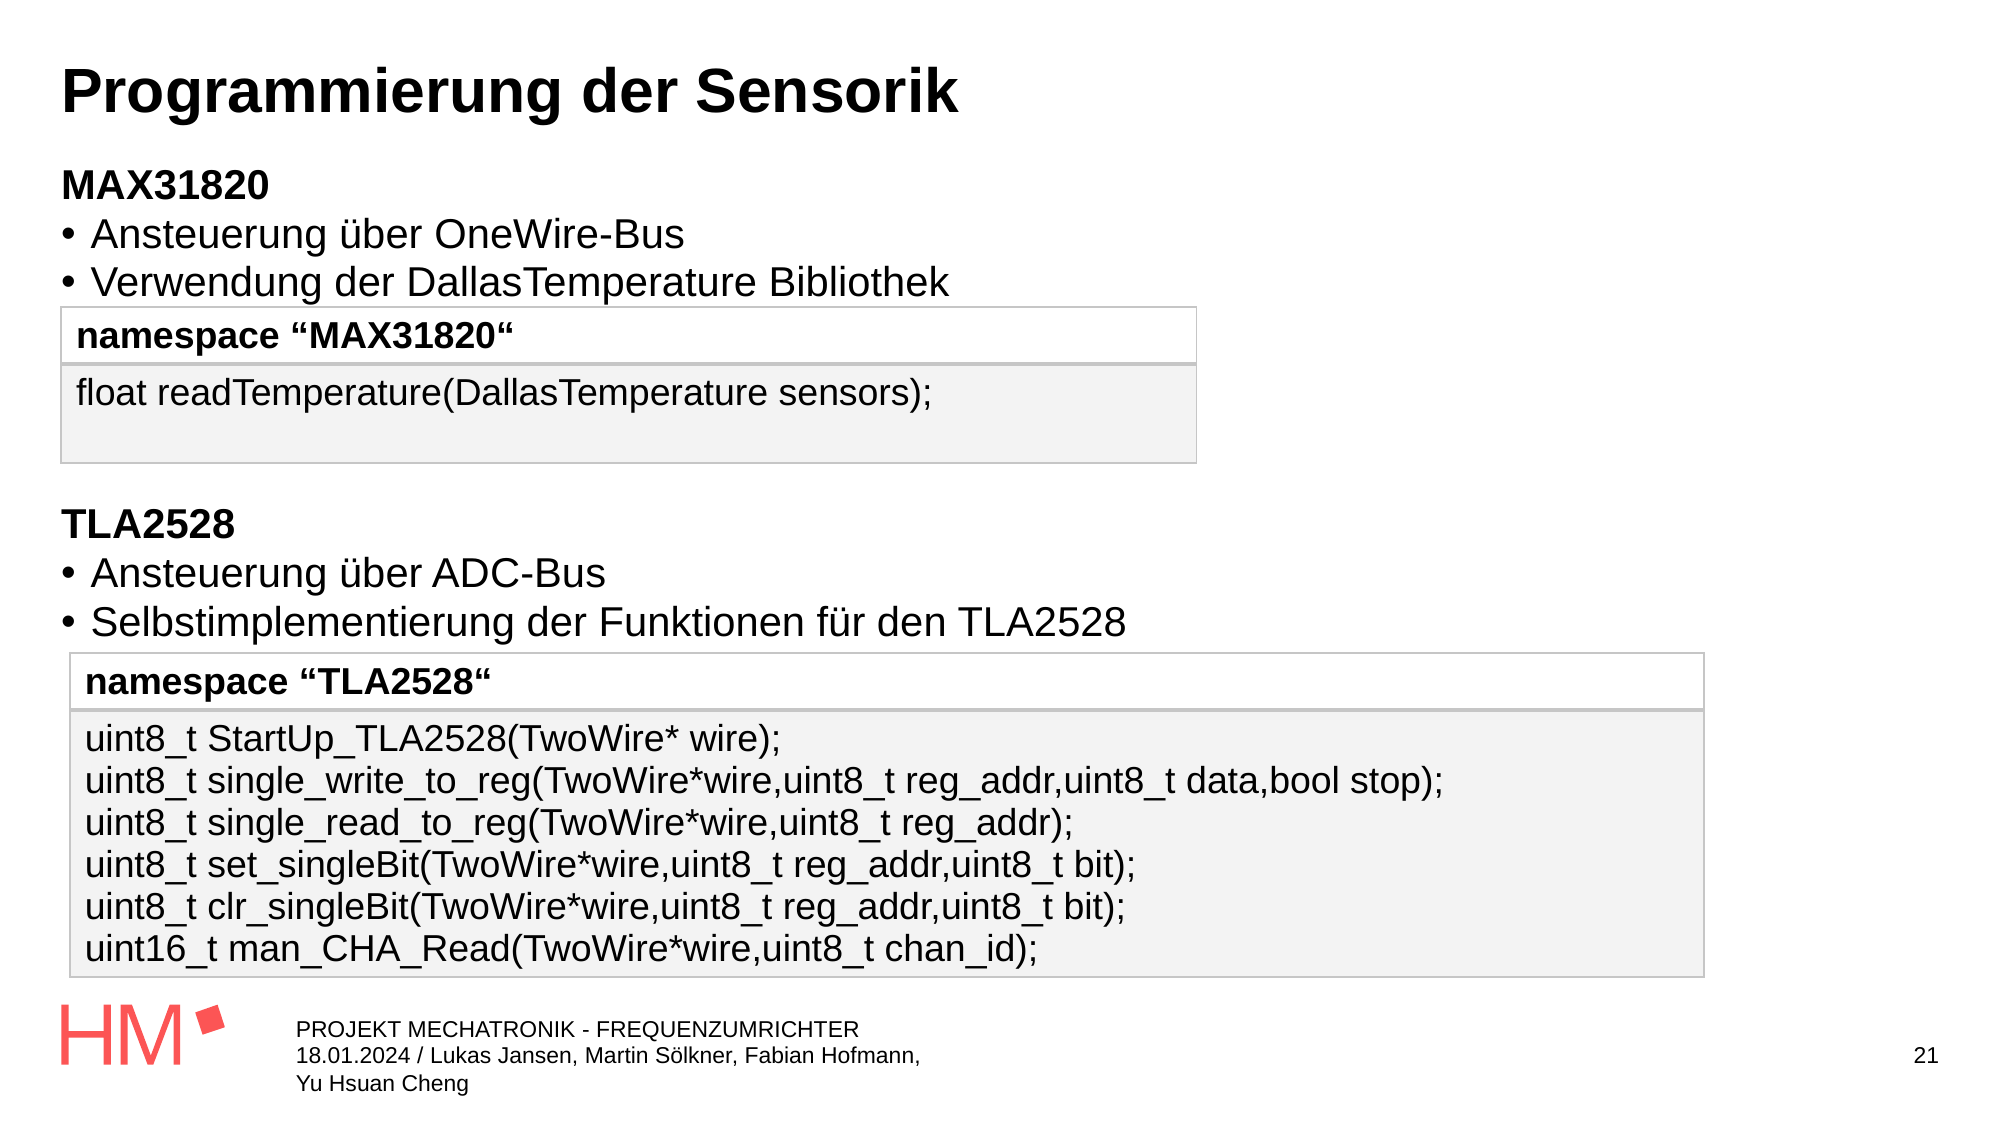

# Programmierung der Sensorik

MAX31820
Ansteuerung über OneWire-Bus
Verwendung der DallasTemperature Bibliothek

TLA2528
Ansteuerung über ADC-Bus
Selbstimplementierung der Funktionen für den TLA2528

| namespace “MAX31820“ |
| --- |
| float readTemperature(DallasTemperature sensors); |
| namespace “TLA2528“ |
| --- |
| uint8\_t StartUp\_TLA2528(TwoWire\* wire); uint8\_t single\_write\_to\_reg(TwoWire\*wire,uint8\_t reg\_addr,uint8\_t data,bool stop); uint8\_t single\_read\_to\_reg(TwoWire\*wire,uint8\_t reg\_addr); uint8\_t set\_singleBit(TwoWire\*wire,uint8\_t reg\_addr,uint8\_t bit); uint8\_t clr\_singleBit(TwoWire\*wire,uint8\_t reg\_addr,uint8\_t bit); uint16\_t man\_CHA\_Read(TwoWire\*wire,uint8\_t chan\_id); |
PROJEKT MECHATRONIK - FREQUENZUMRICHTER
18.01.2024 / Lukas Jansen, Martin Sölkner, Fabian Hofmann, Yu Hsuan Cheng
21